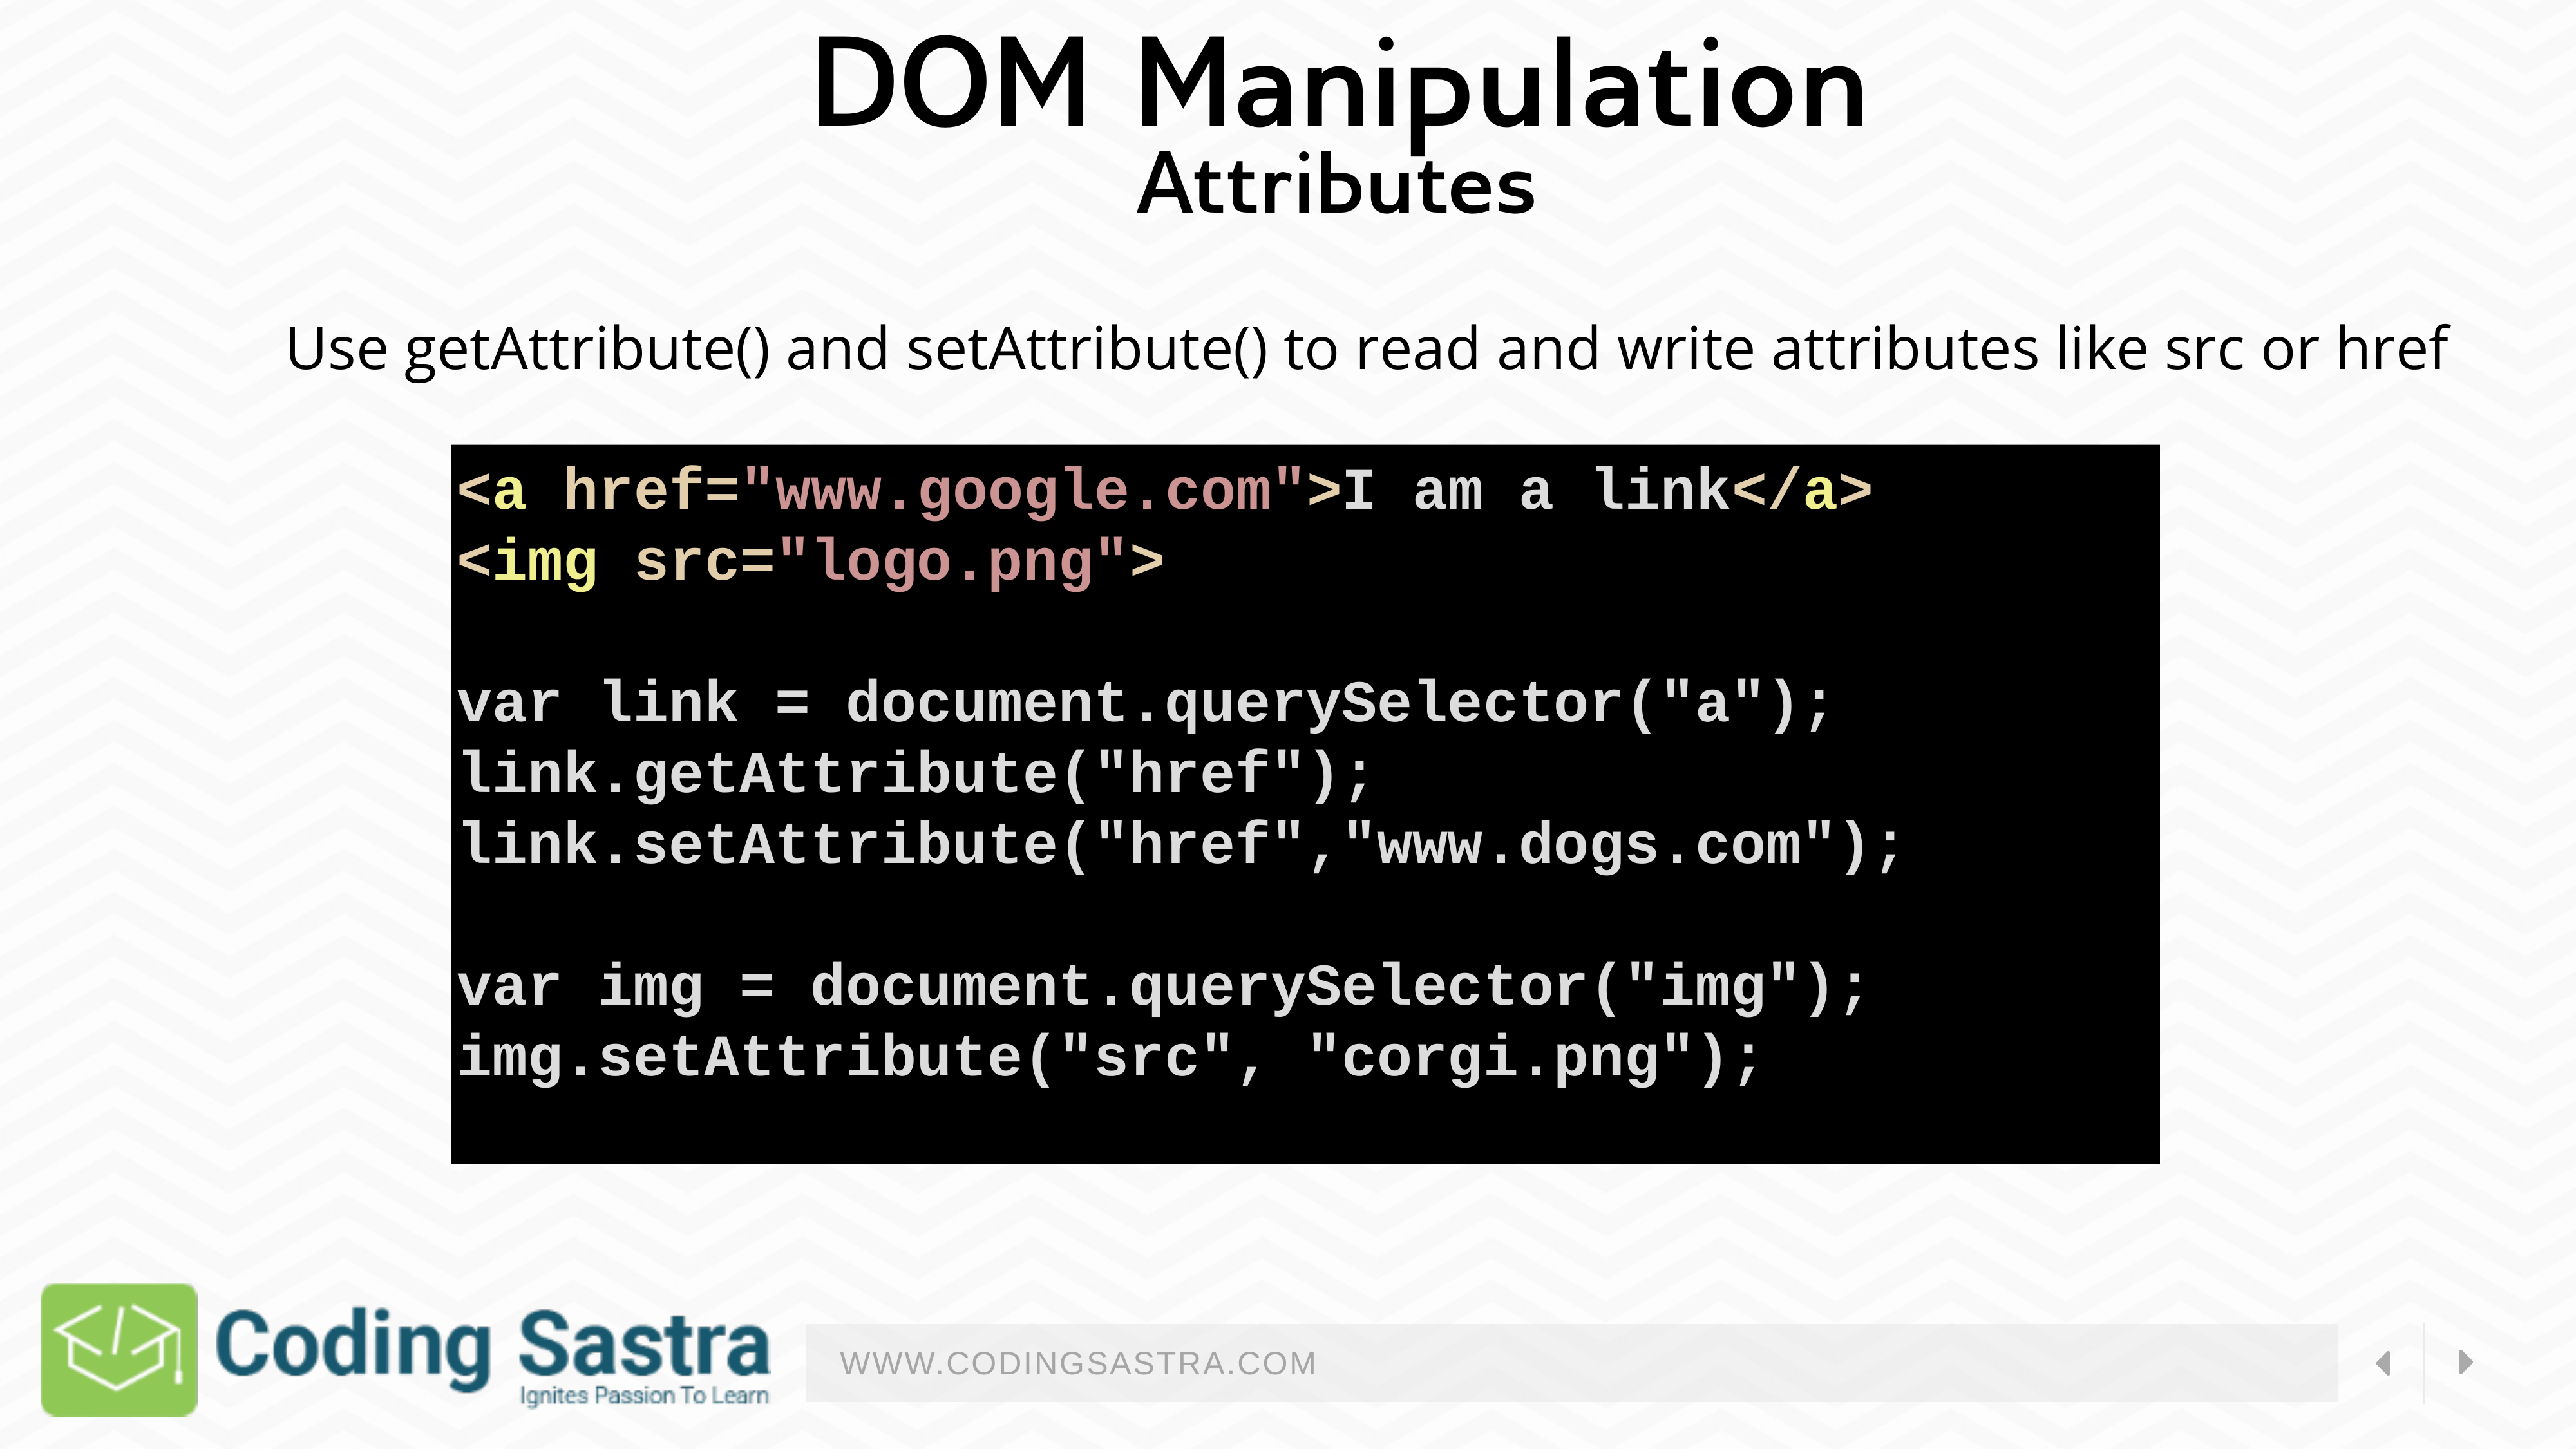

DOM Manipulation
Attributes
Use getAttribute() and setAttribute() to read and write attributes like src or href

<a href="www.google.com">I am a link</a>
<img src="logo.png">

var link = document.querySelector("a");
link.getAttribute("href");
link.setAttribute("href","www.dogs.com");

var img = document.querySelector("img");
img.setAttribute("src", "corgi.png");